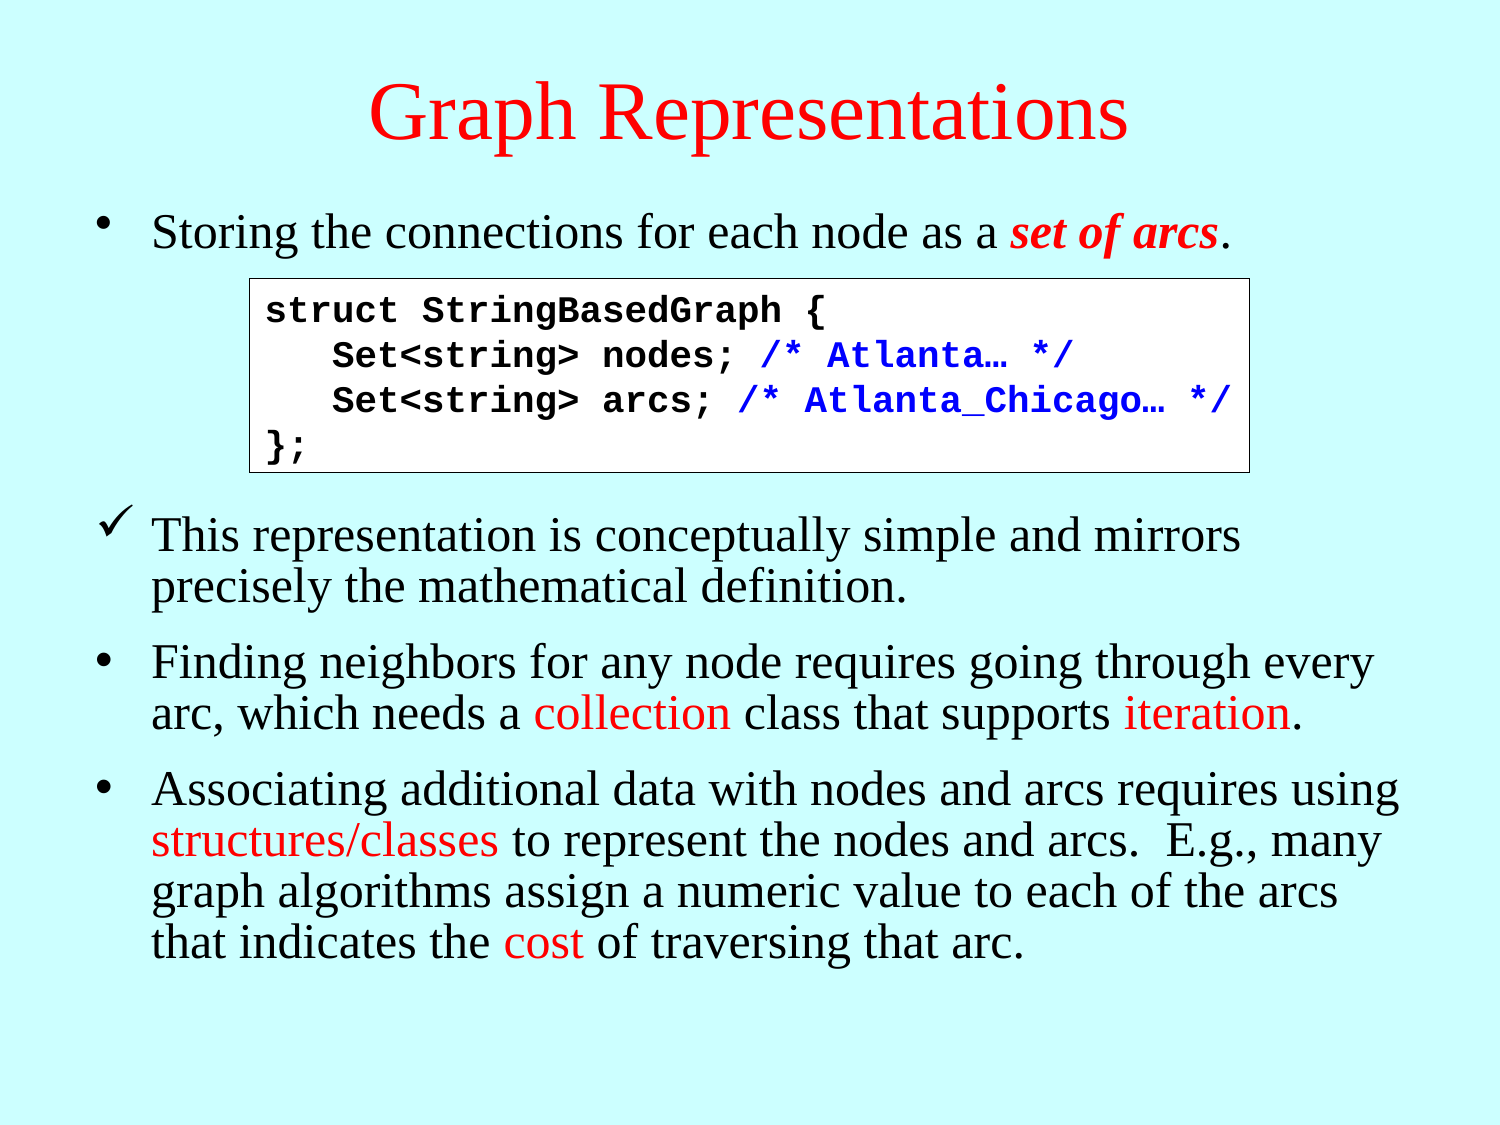

# Graph Representations
Storing the connections for each node as a set of arcs.

This representation is conceptually simple and mirrors precisely the mathematical definition.
Finding neighbors for any node requires going through every arc, which needs a collection class that supports iteration.
Associating additional data with nodes and arcs requires using structures/classes to represent the nodes and arcs.  E.g., many graph algorithms assign a numeric value to each of the arcs that indicates the cost of traversing that arc.
struct StringBasedGraph {
   Set<string> nodes; /* Atlanta… */
   Set<string> arcs; /* Atlanta_Chicago… */
};